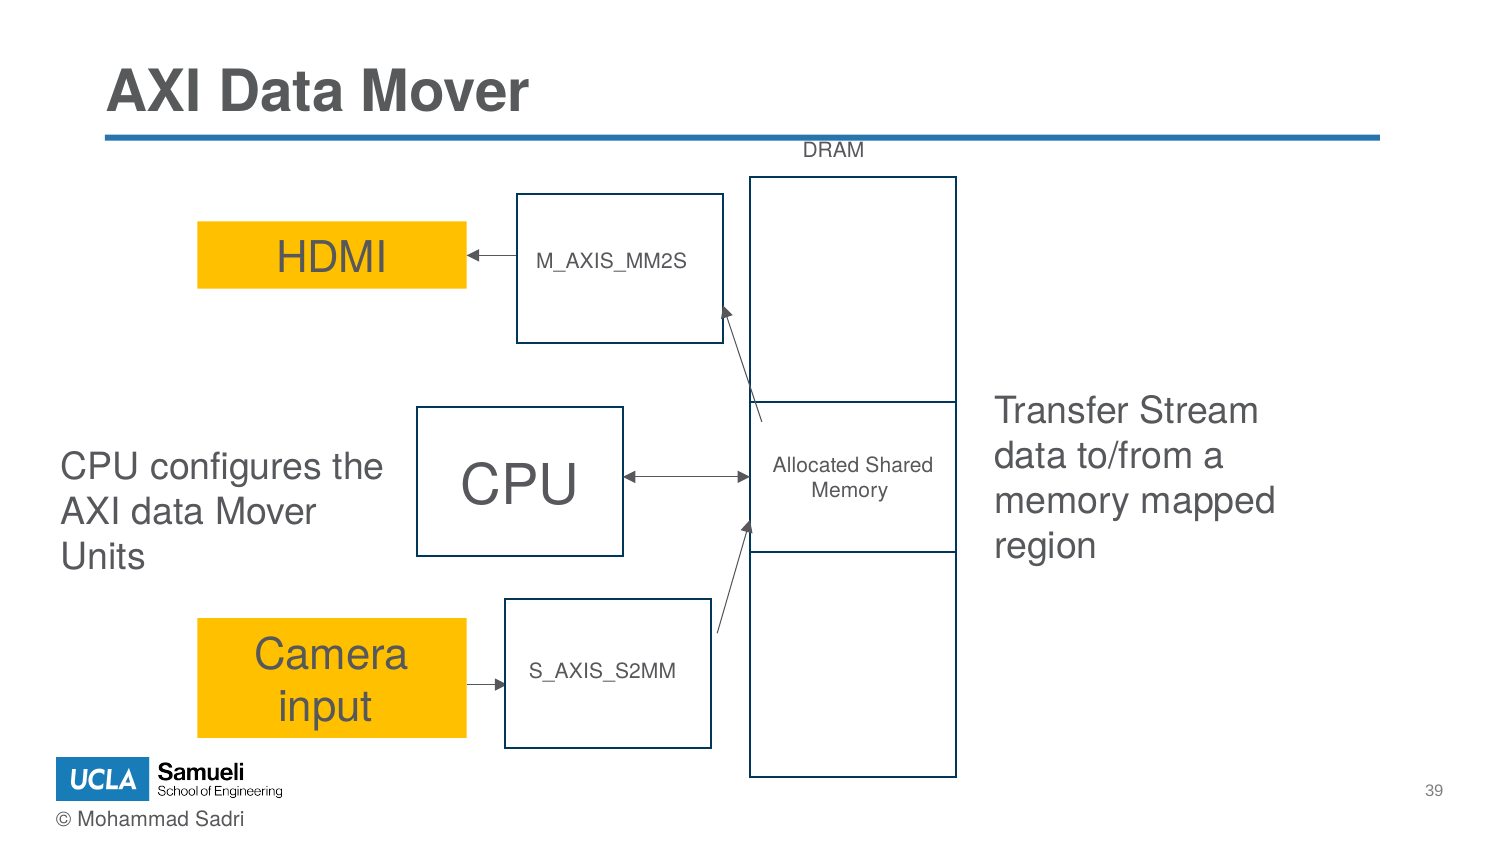

# AXI Data Mover
DRAM

HDMI
M_AXIS_MM2S
Transfer Stream data to/from a memory mapped region
Allocated Shared Memory
CPU
CPU configures the AXI data Mover Units

Camera input
S_AXIS_S2MM
39
© Mohammad Sadri